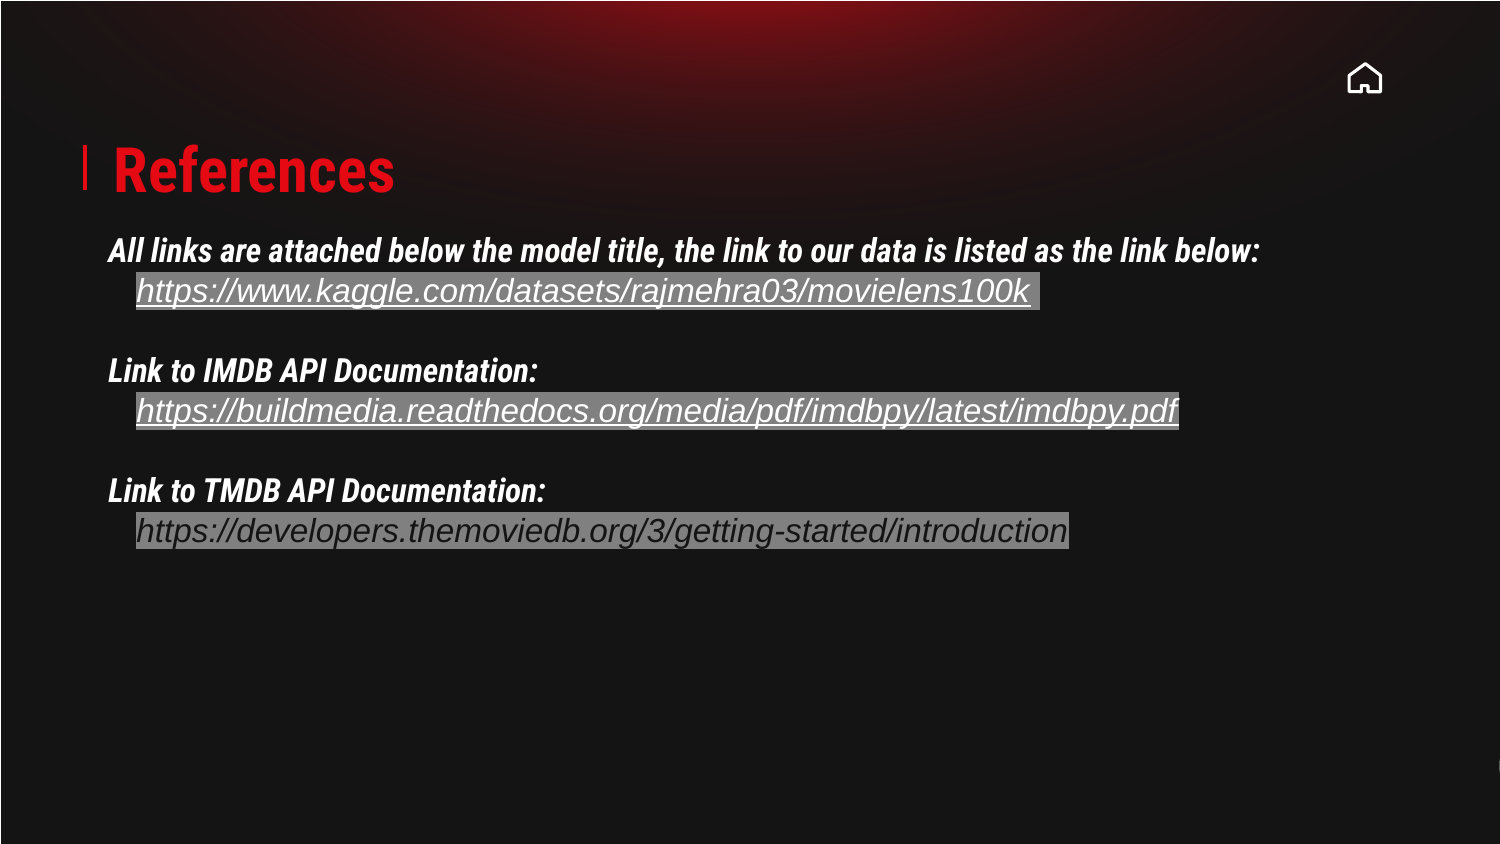

# References
All links are attached below the model title, the link to our data is listed as the link below:
https://www.kaggle.com/datasets/rajmehra03/movielens100k

Link to IMDB API Documentation:
https://buildmedia.readthedocs.org/media/pdf/imdbpy/latest/imdbpy.pdf

Link to TMDB API Documentation:
https://developers.themoviedb.org/3/getting-started/introduction